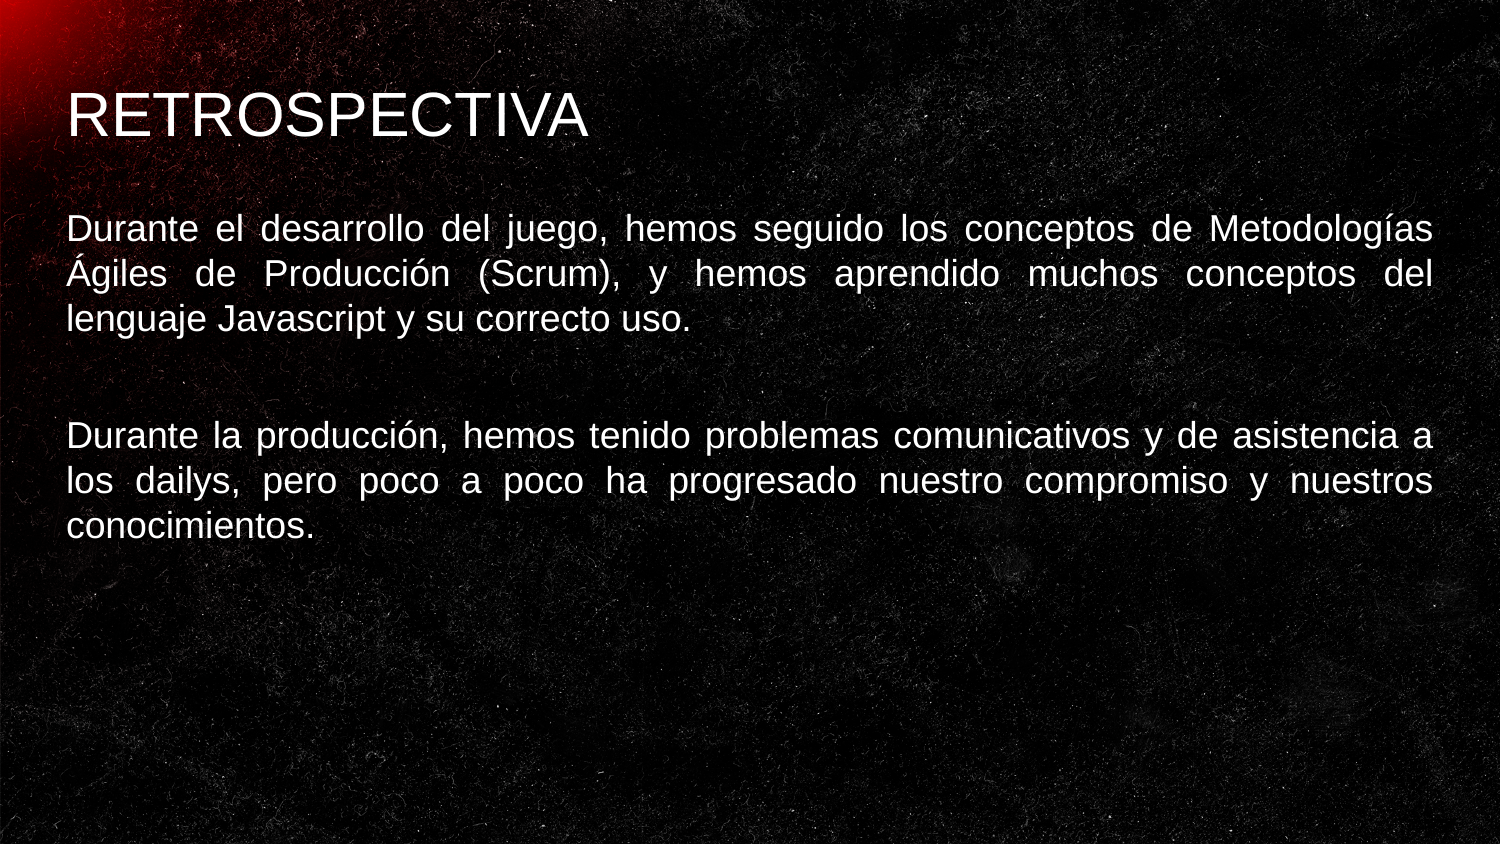

# RETROSPECTIVA
Durante el desarrollo del juego, hemos seguido los conceptos de Metodologías Ágiles de Producción (Scrum), y hemos aprendido muchos conceptos del lenguaje Javascript y su correcto uso.
Durante la producción, hemos tenido problemas comunicativos y de asistencia a los dailys, pero poco a poco ha progresado nuestro compromiso y nuestros conocimientos.